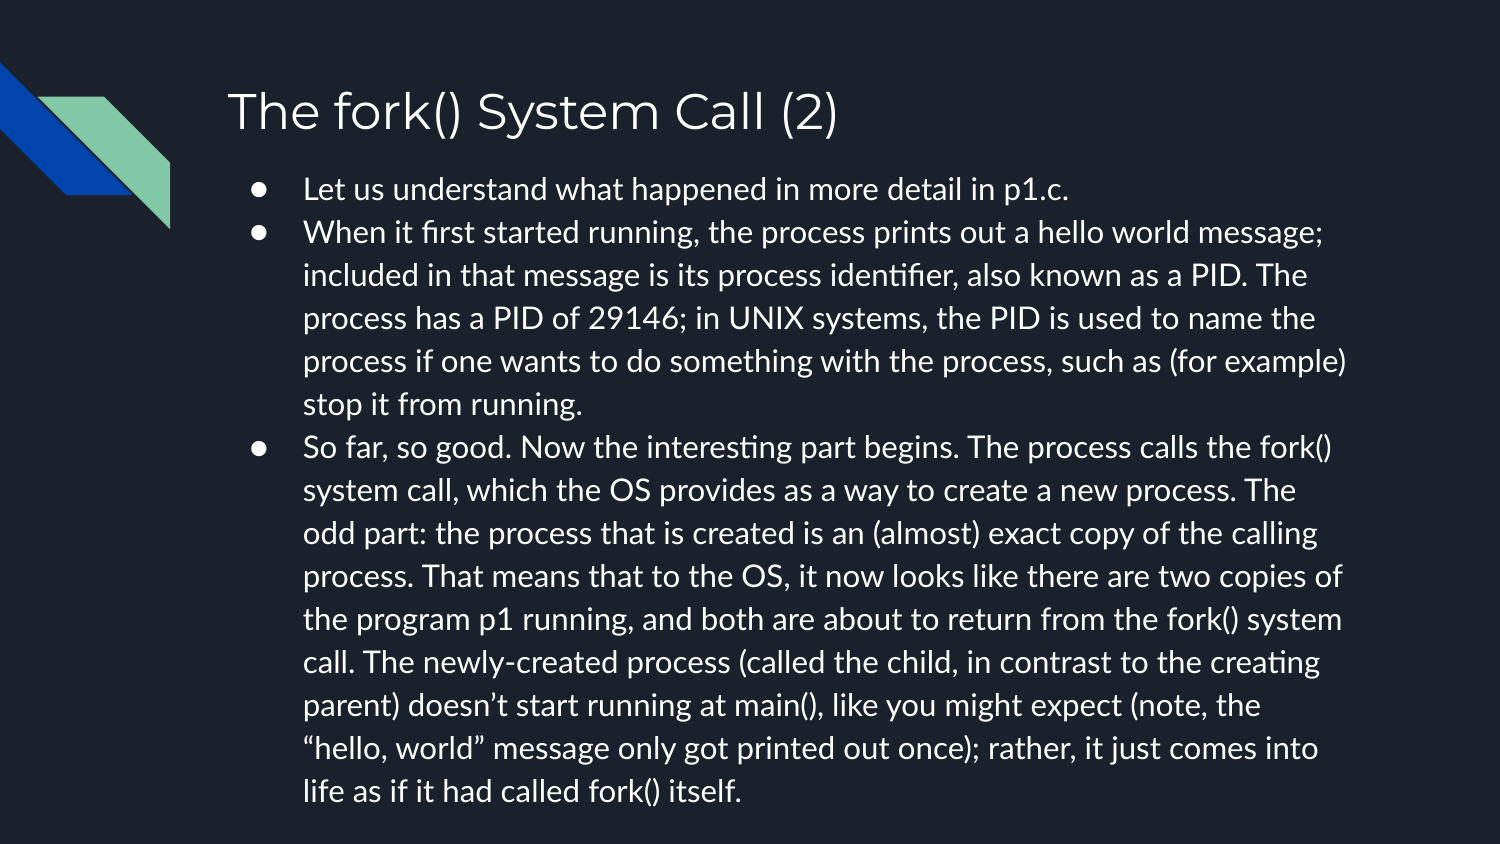

# The fork() System Call (2)
Let us understand what happened in more detail in p1.c.
When it first started running, the process prints out a hello world message; included in that message is its process identifier, also known as a PID. The process has a PID of 29146; in UNIX systems, the PID is used to name the process if one wants to do something with the process, such as (for example) stop it from running.
So far, so good. Now the interesting part begins. The process calls the fork() system call, which the OS provides as a way to create a new process. The odd part: the process that is created is an (almost) exact copy of the calling process. That means that to the OS, it now looks like there are two copies of the program p1 running, and both are about to return from the fork() system call. The newly-created process (called the child, in contrast to the creating parent) doesn’t start running at main(), like you might expect (note, the “hello, world” message only got printed out once); rather, it just comes into life as if it had called fork() itself.